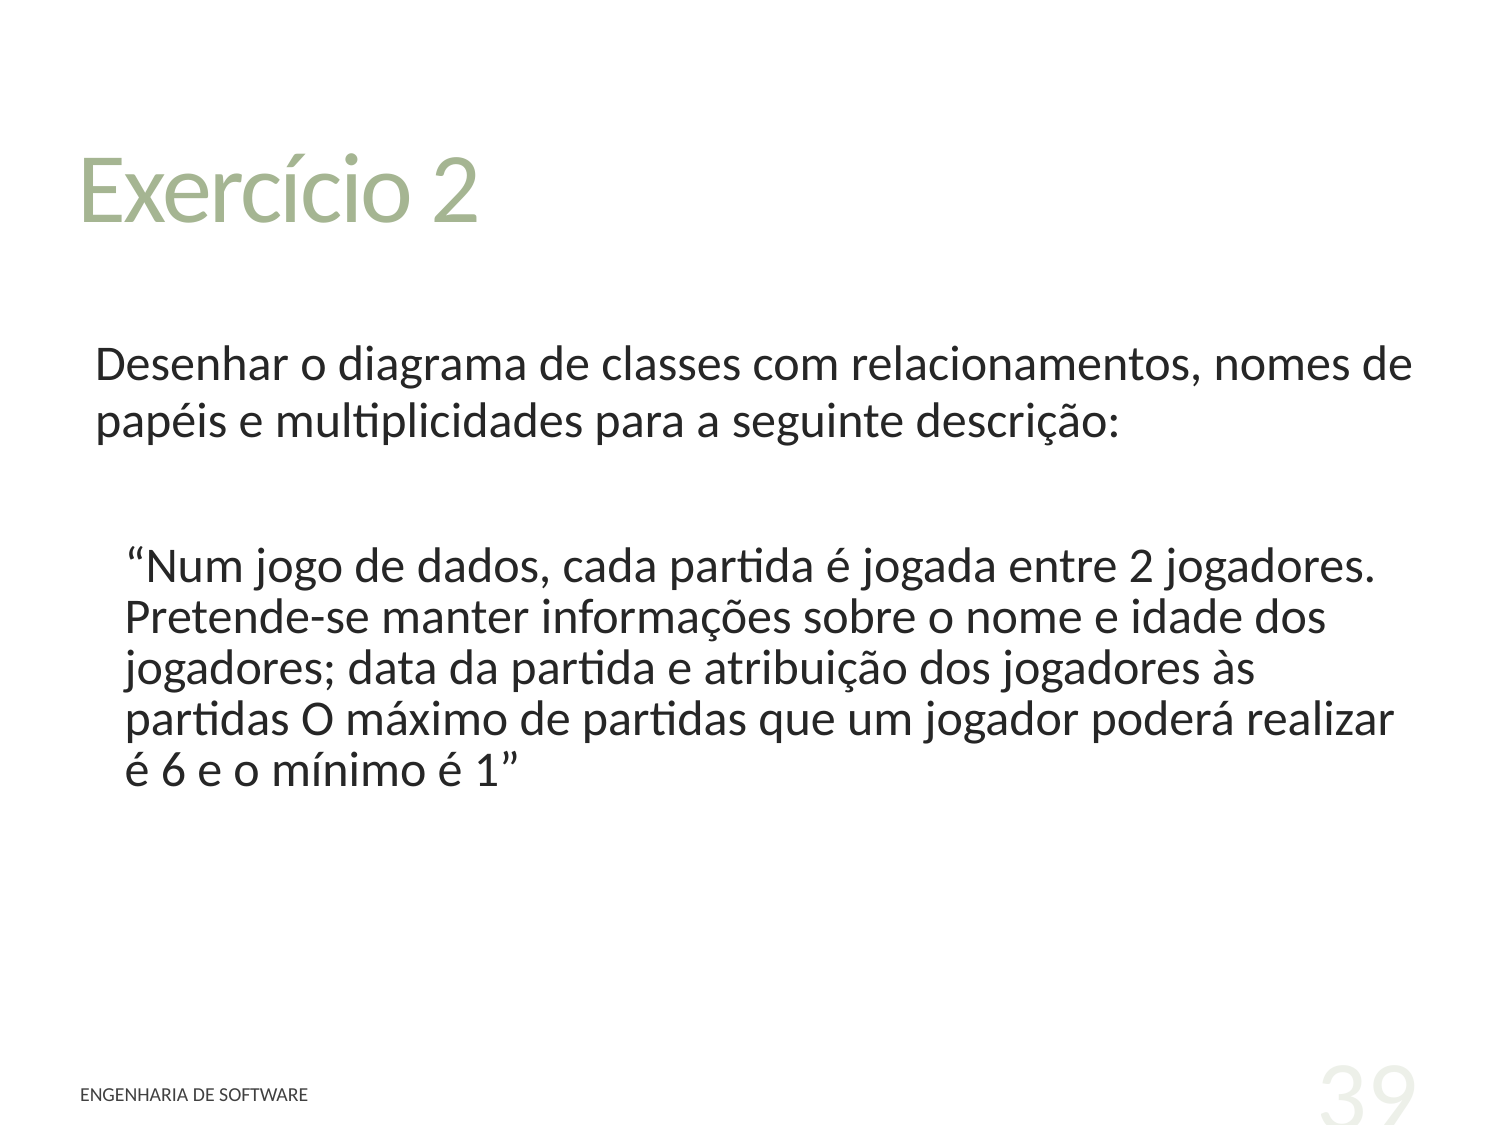

# Exercício 2
Desenhar o diagrama de classes com relacionamentos, nomes de papéis e multiplicidades para a seguinte descrição:

“Num jogo de dados, cada partida é jogada entre 2 jogadores. Pretende-se manter informações sobre o nome e idade dos jogadores; data da partida e atribuição dos jogadores às partidas O máximo de partidas que um jogador poderá realizar é 6 e o mínimo é 1”
39
Engenharia de Software